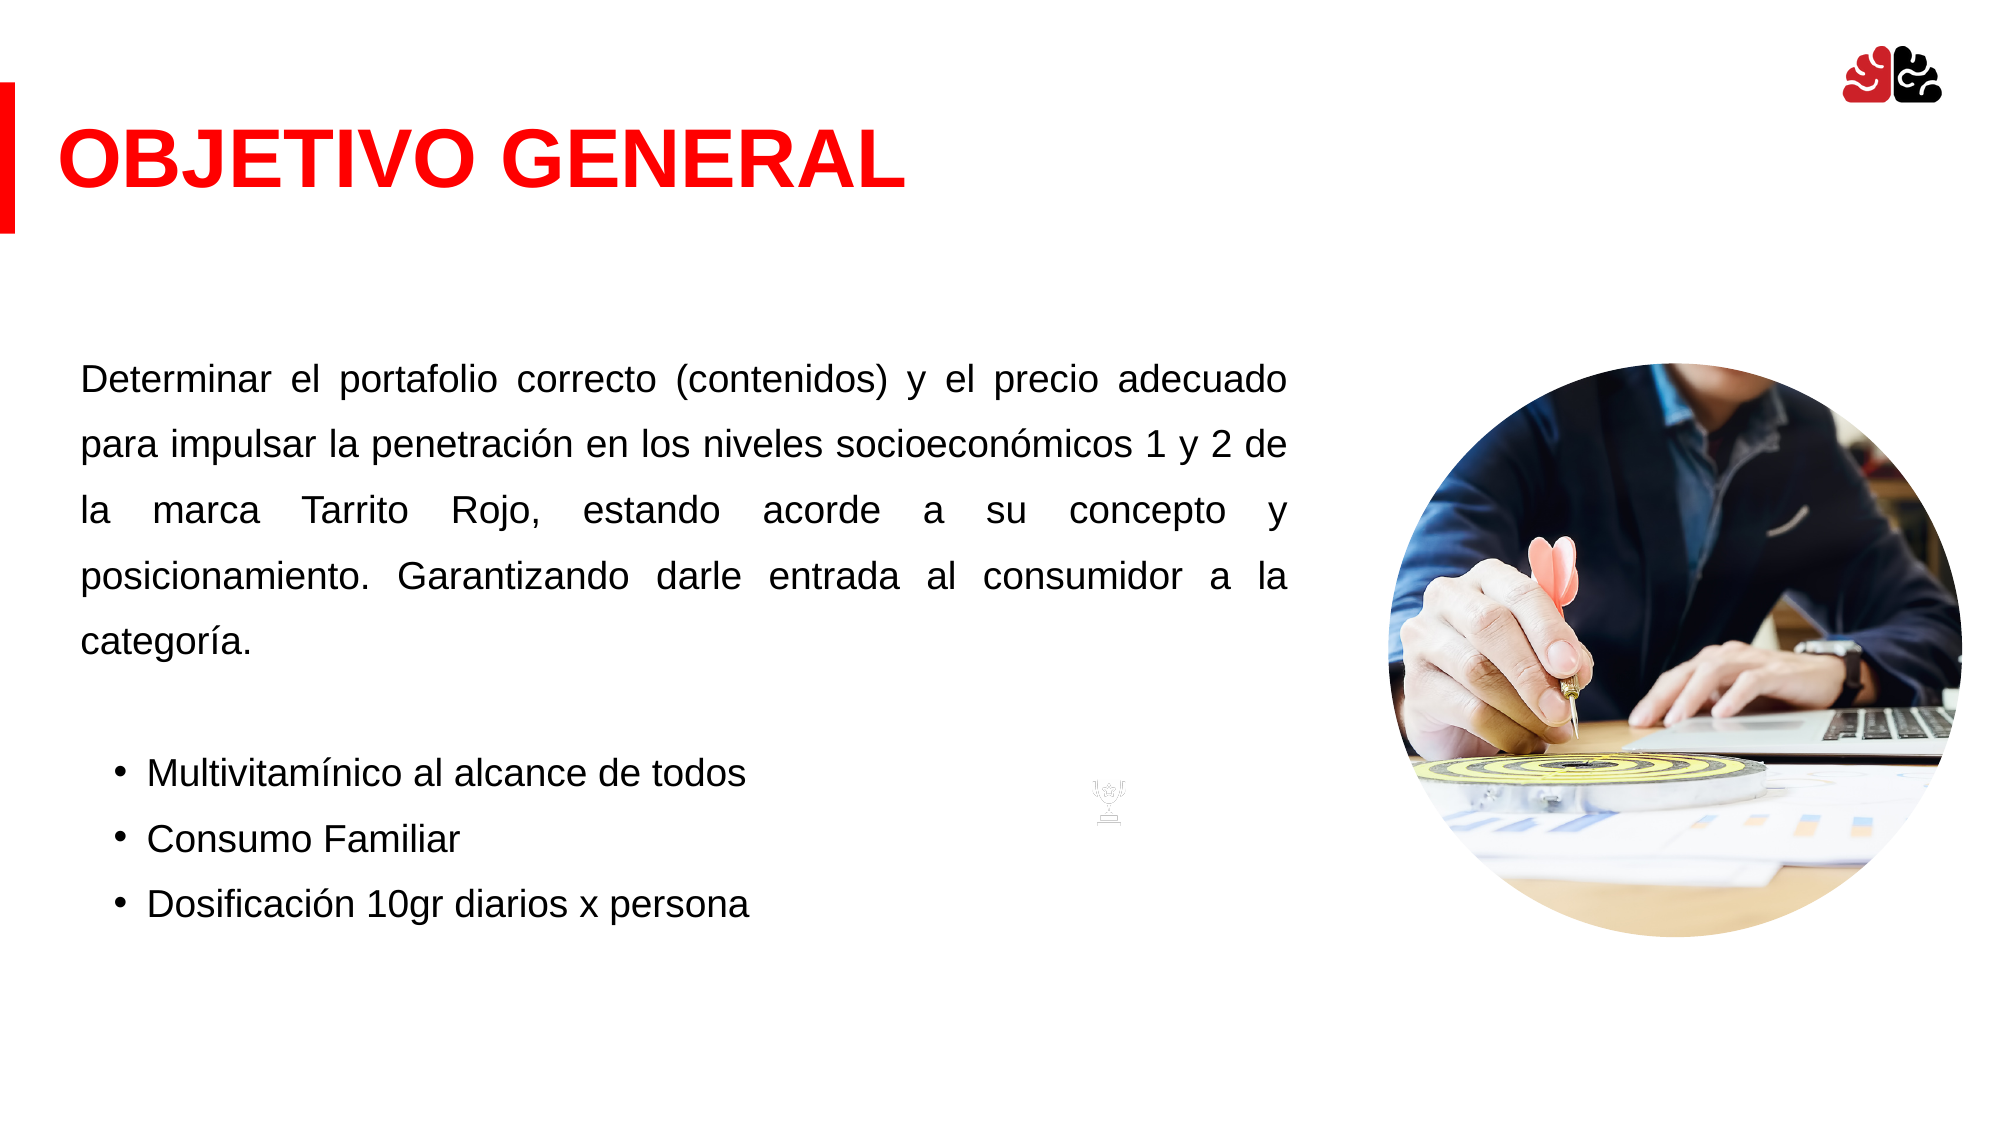

OBJETIVO GENERAL
Determinar el portafolio correcto (contenidos) y el precio adecuado para impulsar la penetración en los niveles socioeconómicos 1 y 2 de la marca Tarrito Rojo, estando acorde a su concepto y posicionamiento. Garantizando darle entrada al consumidor a la categoría.

Multivitamínico al alcance de todos
Consumo Familiar
Dosificación 10gr diarios x persona